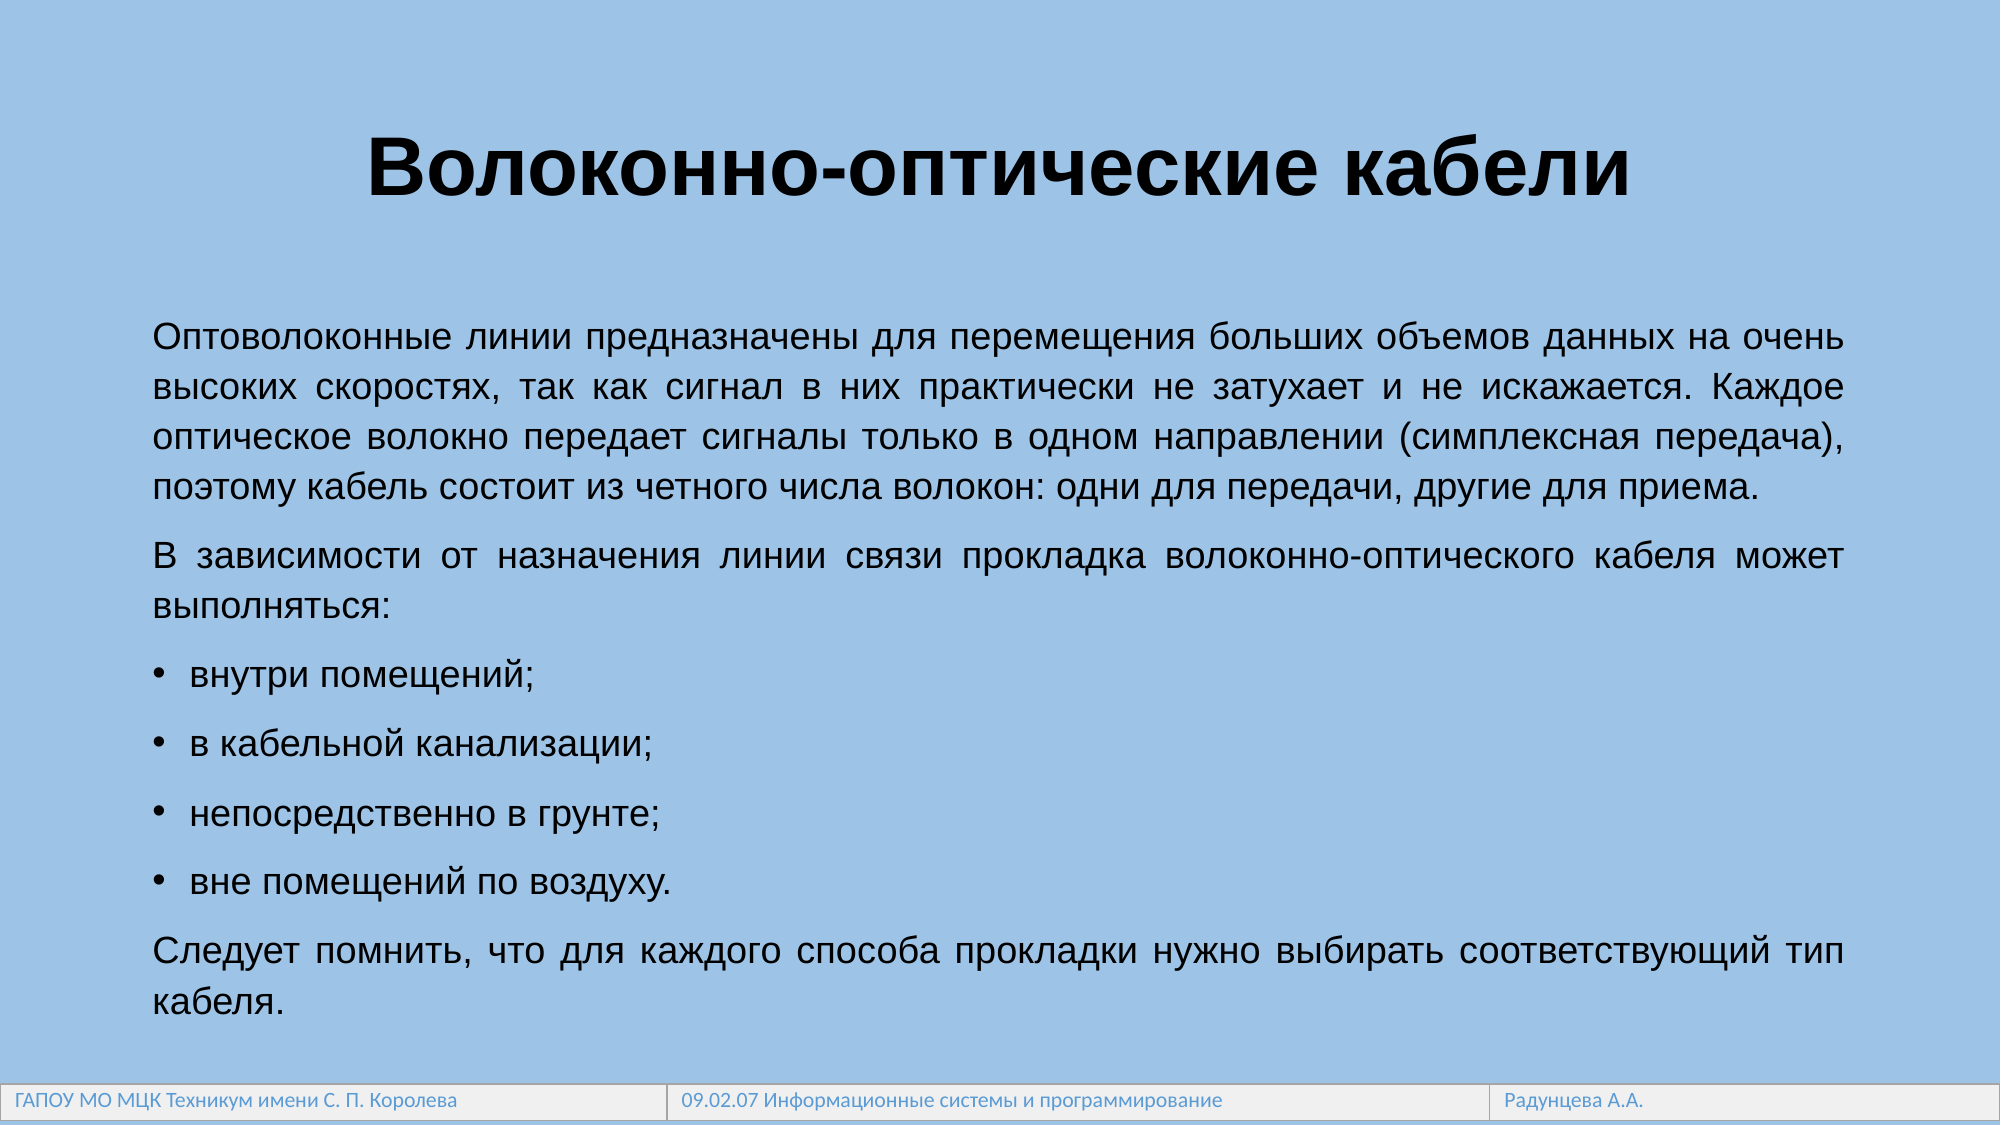

# Волоконно-оптические кабели
Оптоволоконные линии предназначены для перемещения больших объемов данных на очень высоких скоростях, так как сигнал в них практически не затухает и не искажается. Каждое оптическое волокно передает сигналы только в одном направлении (симплексная передача), поэтому кабель состоит из четного числа волокон: одни для передачи, другие для приема.
В зависимости от назначения линии связи прокладка волоконно-оптического кабеля может выполняться:
внутри помещений;
в кабельной канализации;
непосредственно в грунте;
вне помещений по воздуху.
Следует помнить, что для каждого способа прокладки нужно выбирать соответствующий тип кабеля.
| ГАПОУ МО МЦК Техникум имени С. П. Королева | 09.02.07 Информационные системы и программирование | Радунцева А.А. |
| --- | --- | --- |